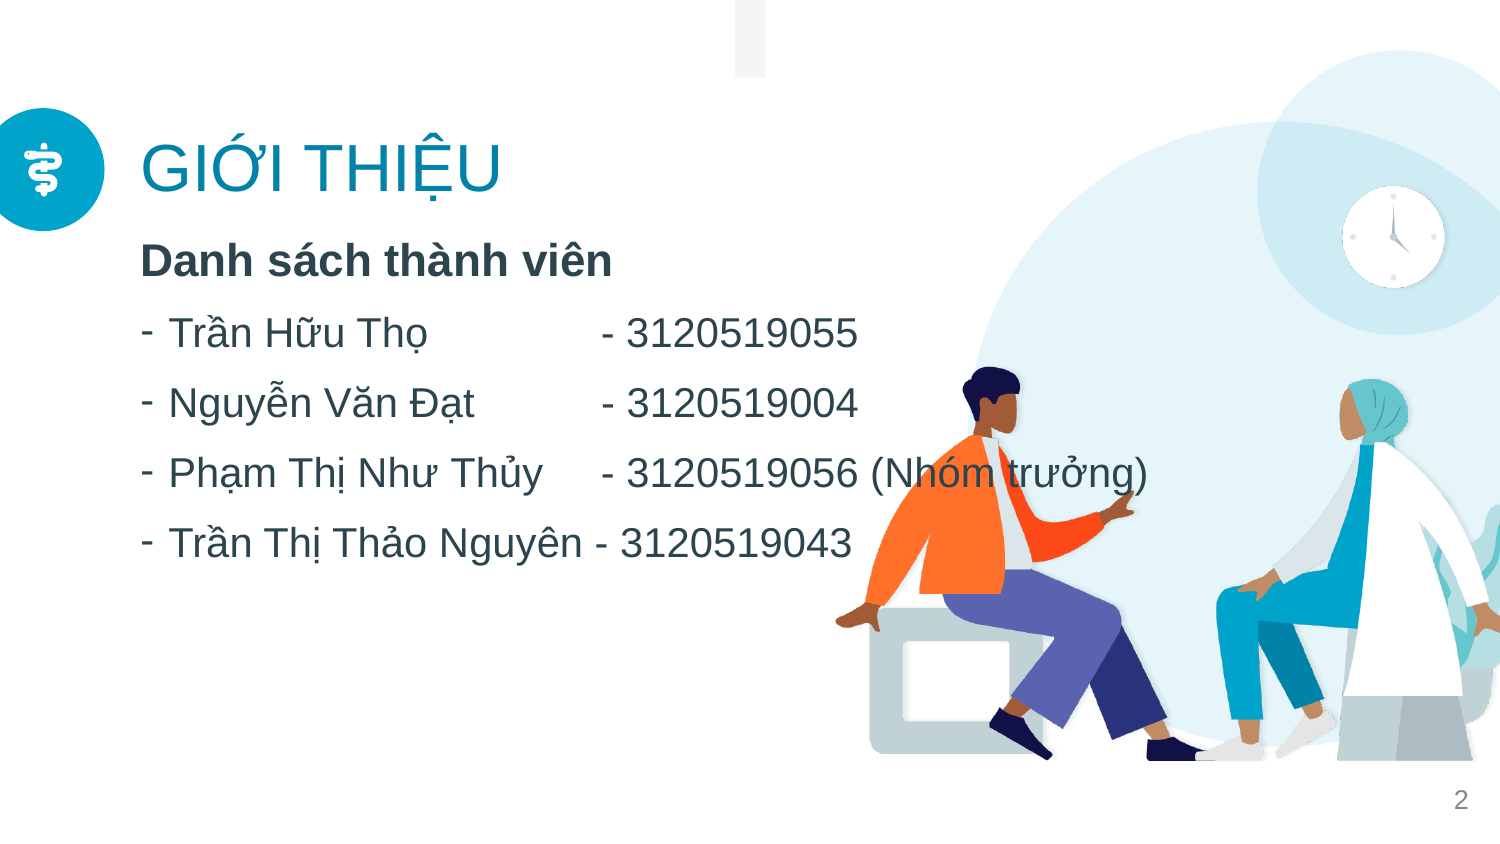

# GIỚI THIỆU
Danh sách thành viên
Trần Hữu Thọ               - 3120519055
Nguyễn Văn Đạt           - 3120519004
Phạm Thị Như Thủy     - 3120519056 (Nhóm trưởng)
Trần Thị Thảo Nguyên - 3120519043
2